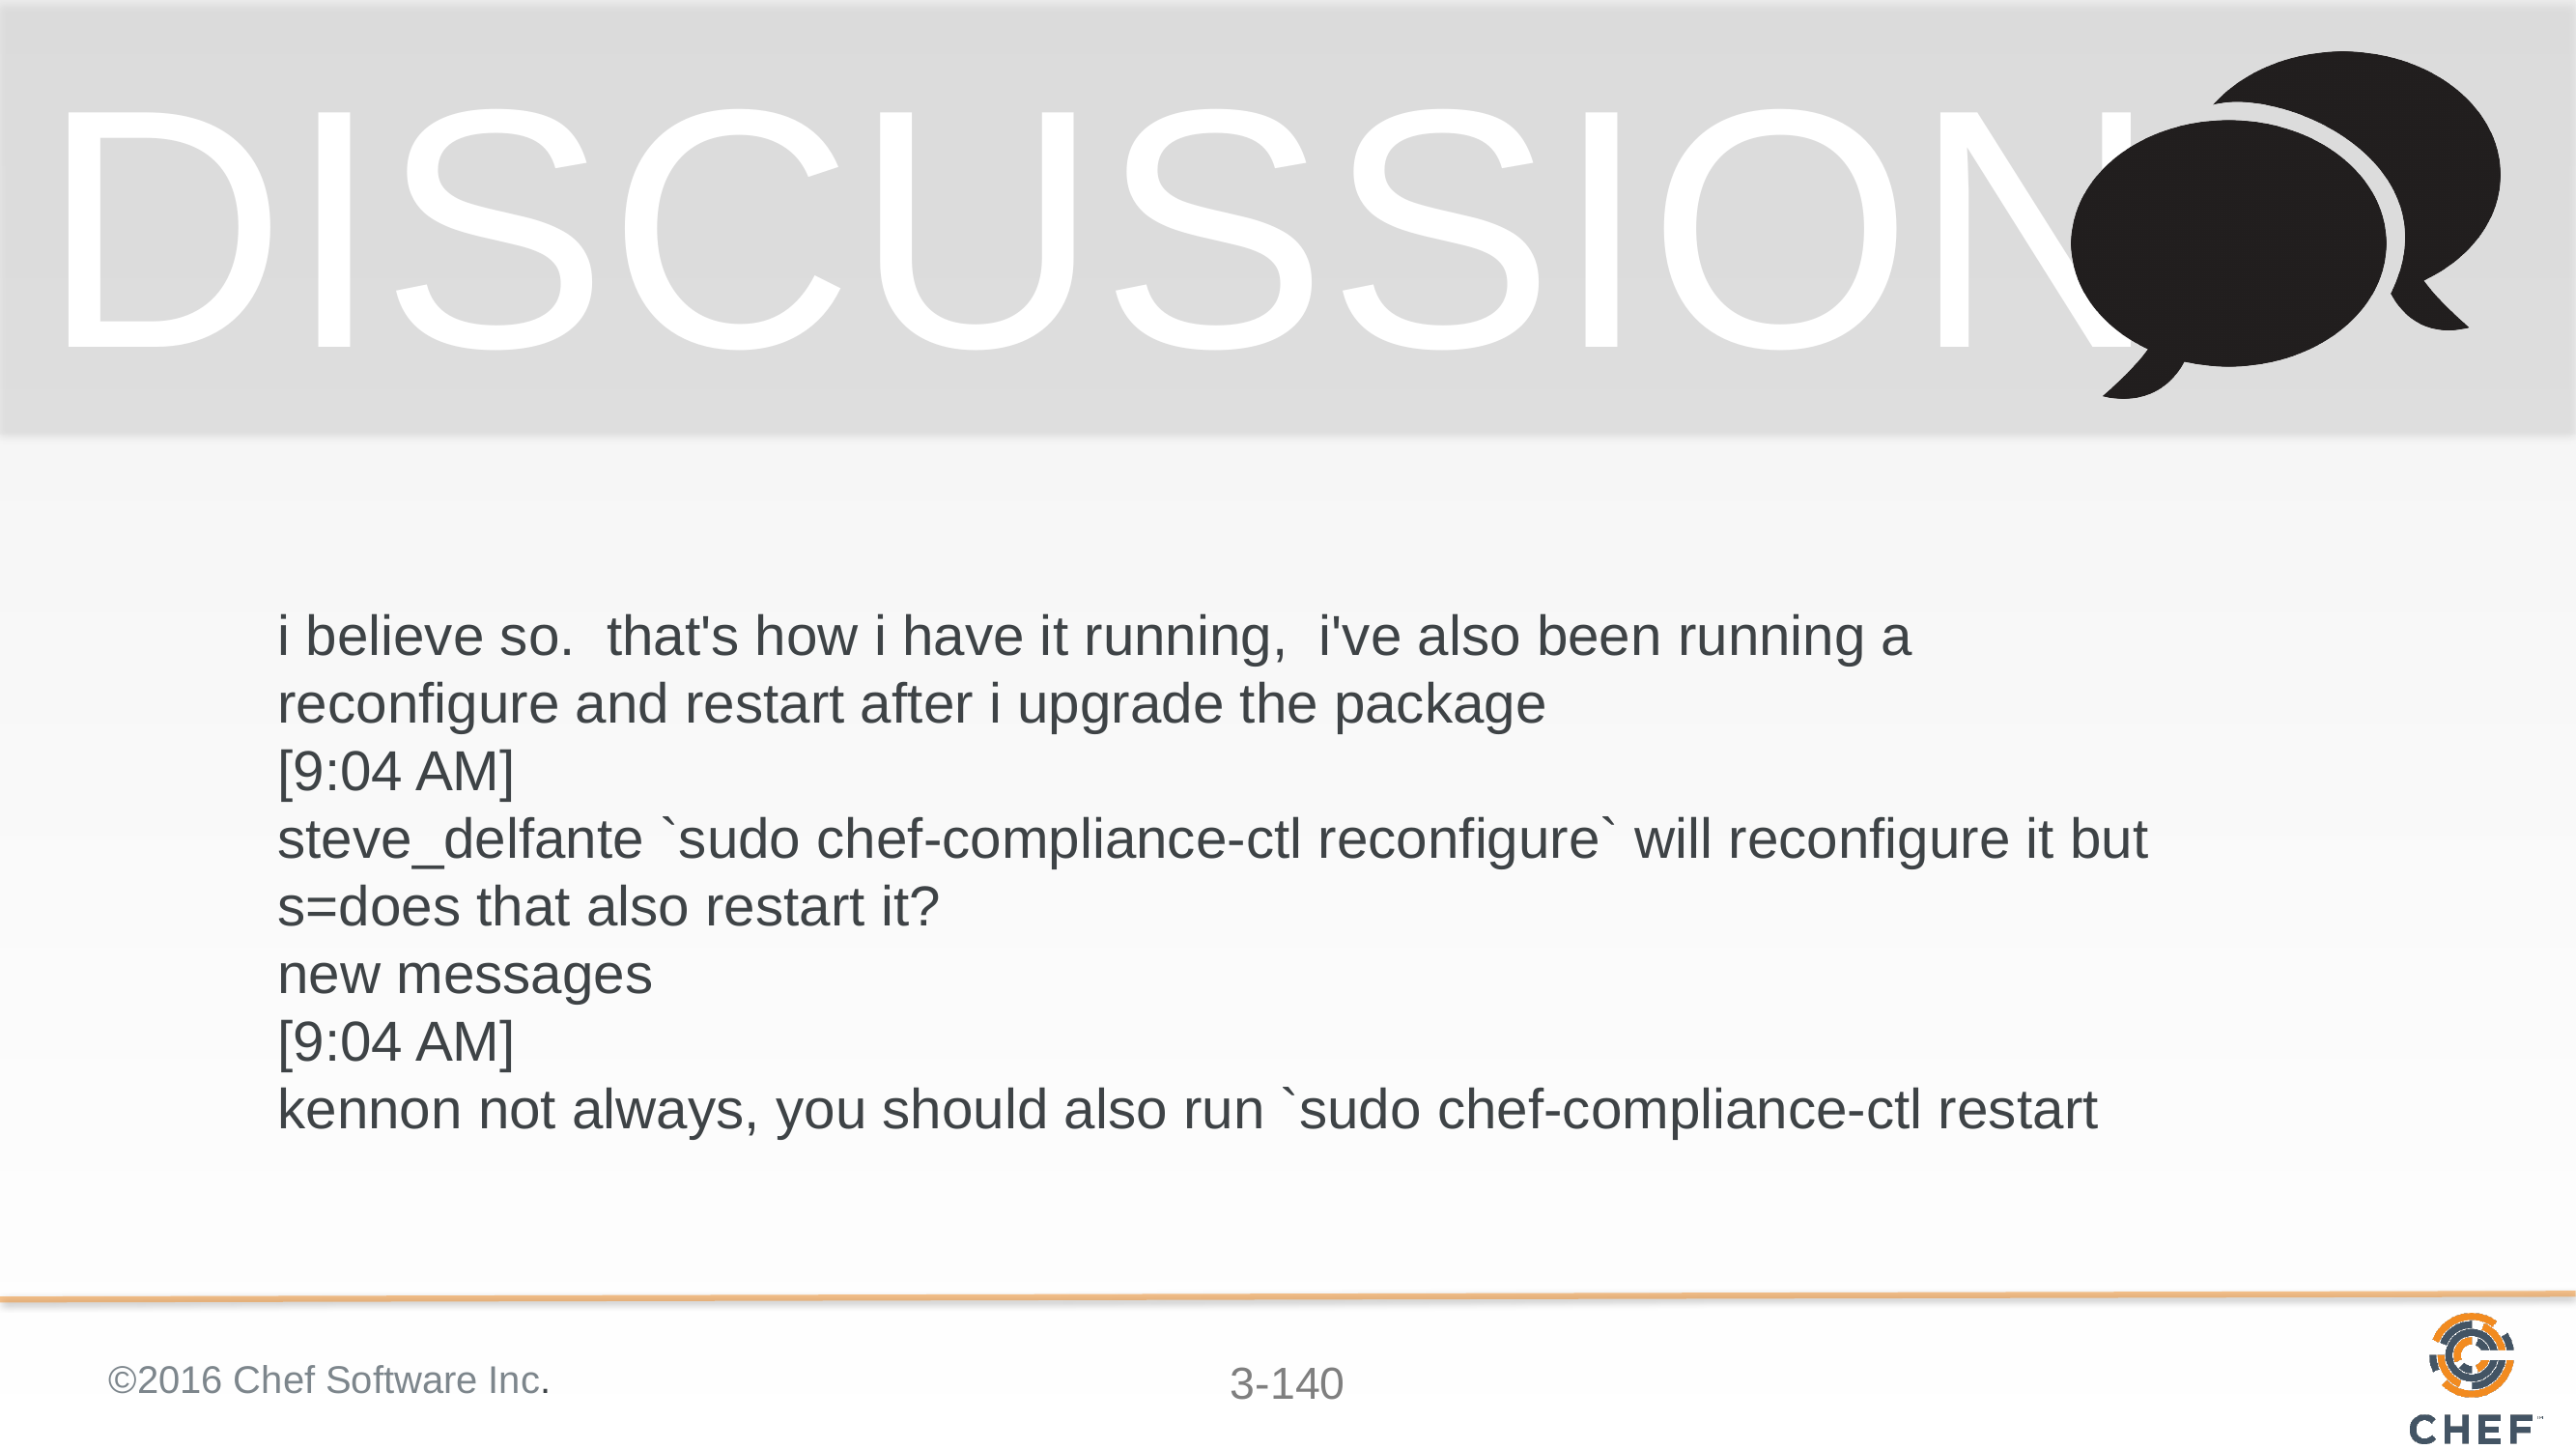

#

i believe so.  that's how i have it running,  i've also been running a reconfigure and restart after i upgrade the package
​[9:04 AM]
steve_delfante `sudo chef-compliance-ctl reconfigure` will reconfigure it but s=does that also restart it?
new messages
​[9:04 AM]
kennon not always, you should also run `sudo chef-compliance-ctl restart